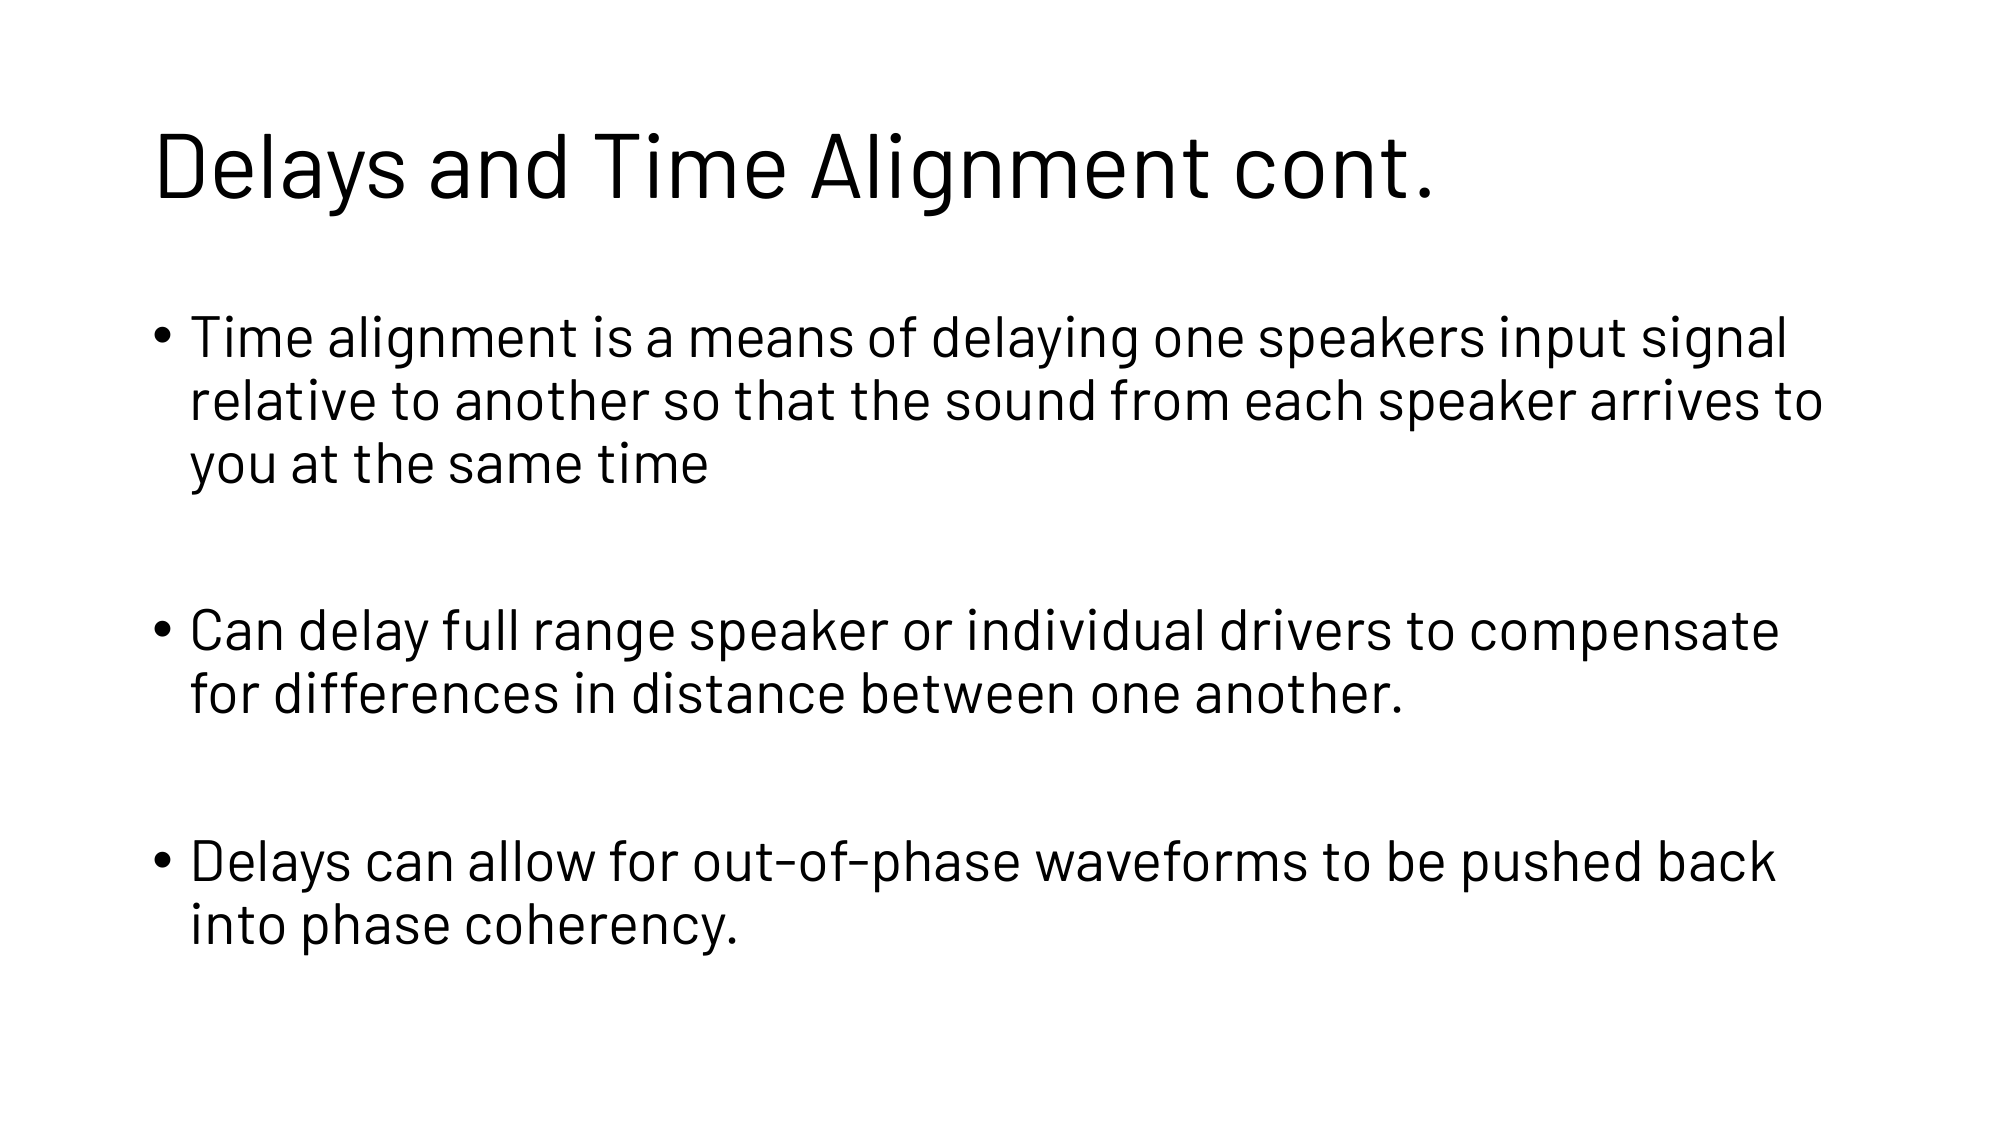

# Delays and Time Alignment cont.
Time alignment is a means of delaying one speakers input signal relative to another so that the sound from each speaker arrives to you at the same time

Can delay full range speaker or individual drivers to compensate for differences in distance between one another.

Delays can allow for out-of-phase waveforms to be pushed back into phase coherency.